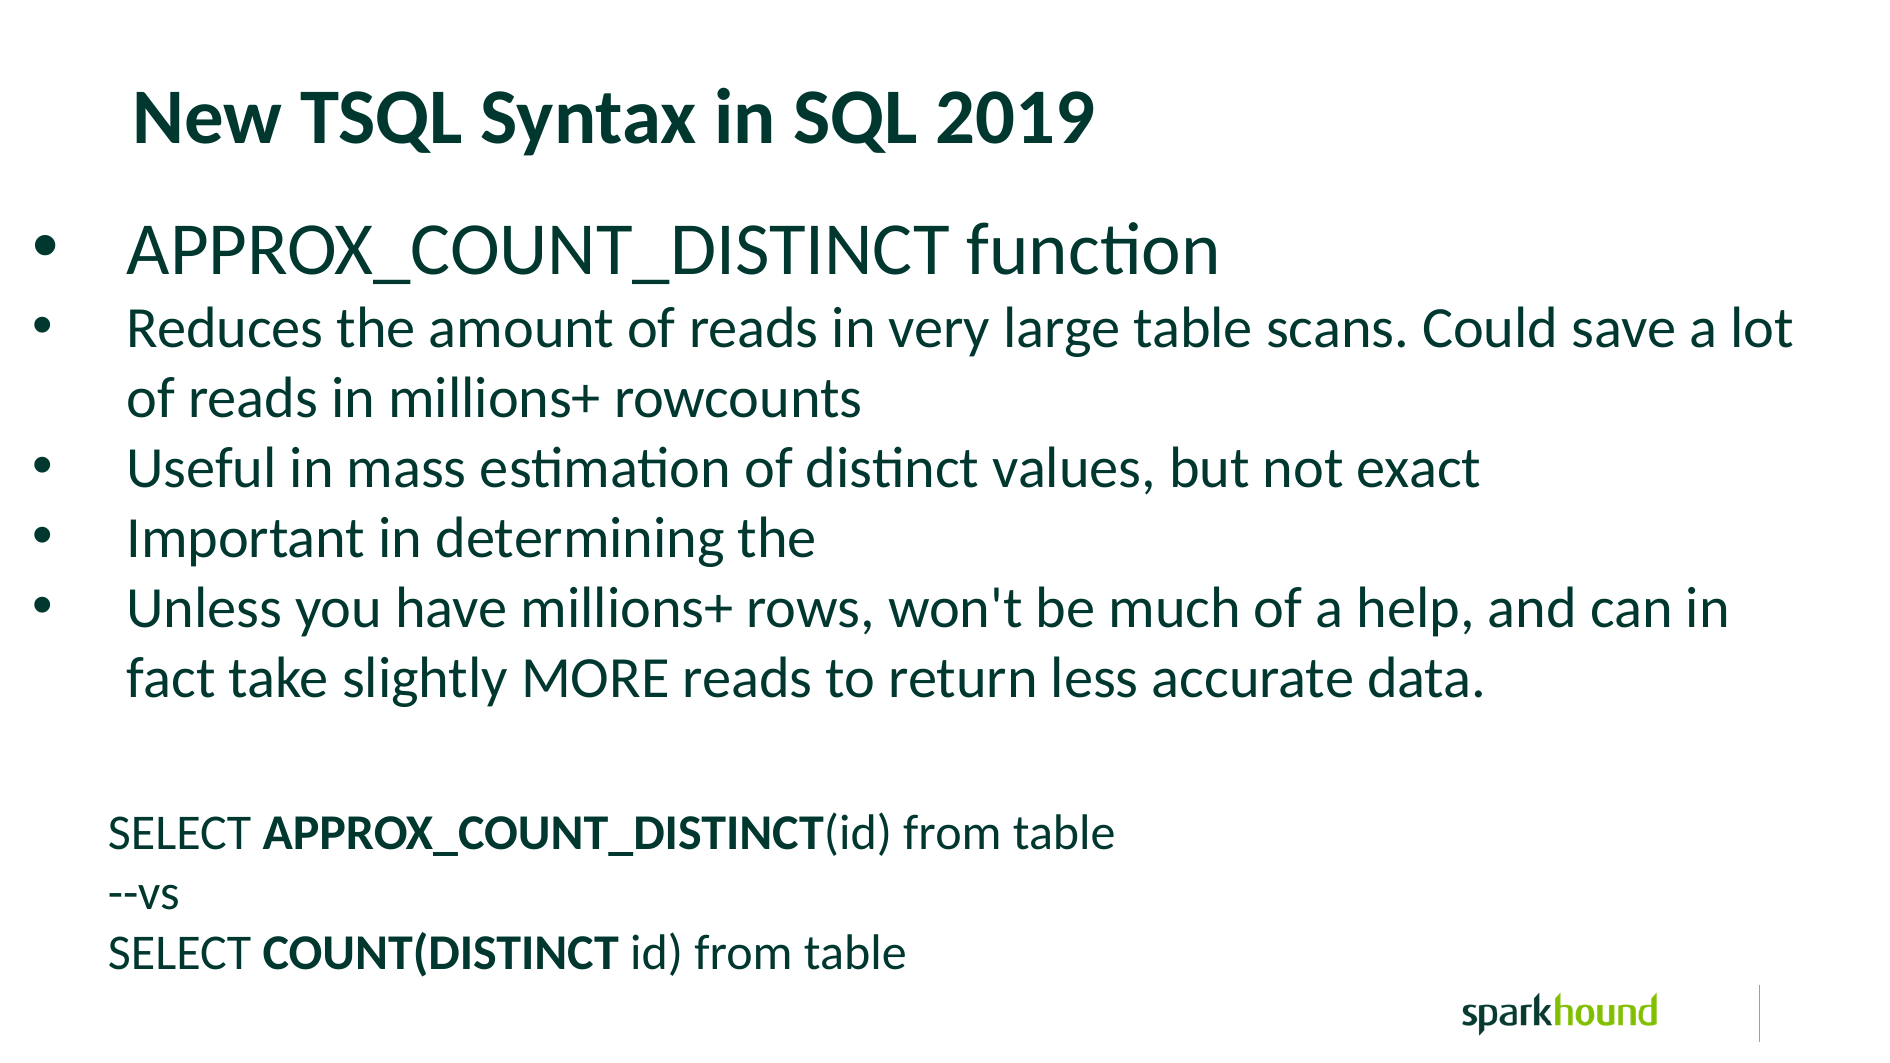

New TSQL Syntax in SQL 2019
APPROX_COUNT_DISTINCT function
Reduces the amount of reads in very large table scans. Could save a lot of reads in millions+ rowcounts
Useful in mass estimation of distinct values, but not exact
Important in determining the
Unless you have millions+ rows, won't be much of a help, and can in fact take slightly MORE reads to return less accurate data.

SELECT APPROX_COUNT_DISTINCT(id) from table
--vs
SELECT COUNT(DISTINCT id) from table